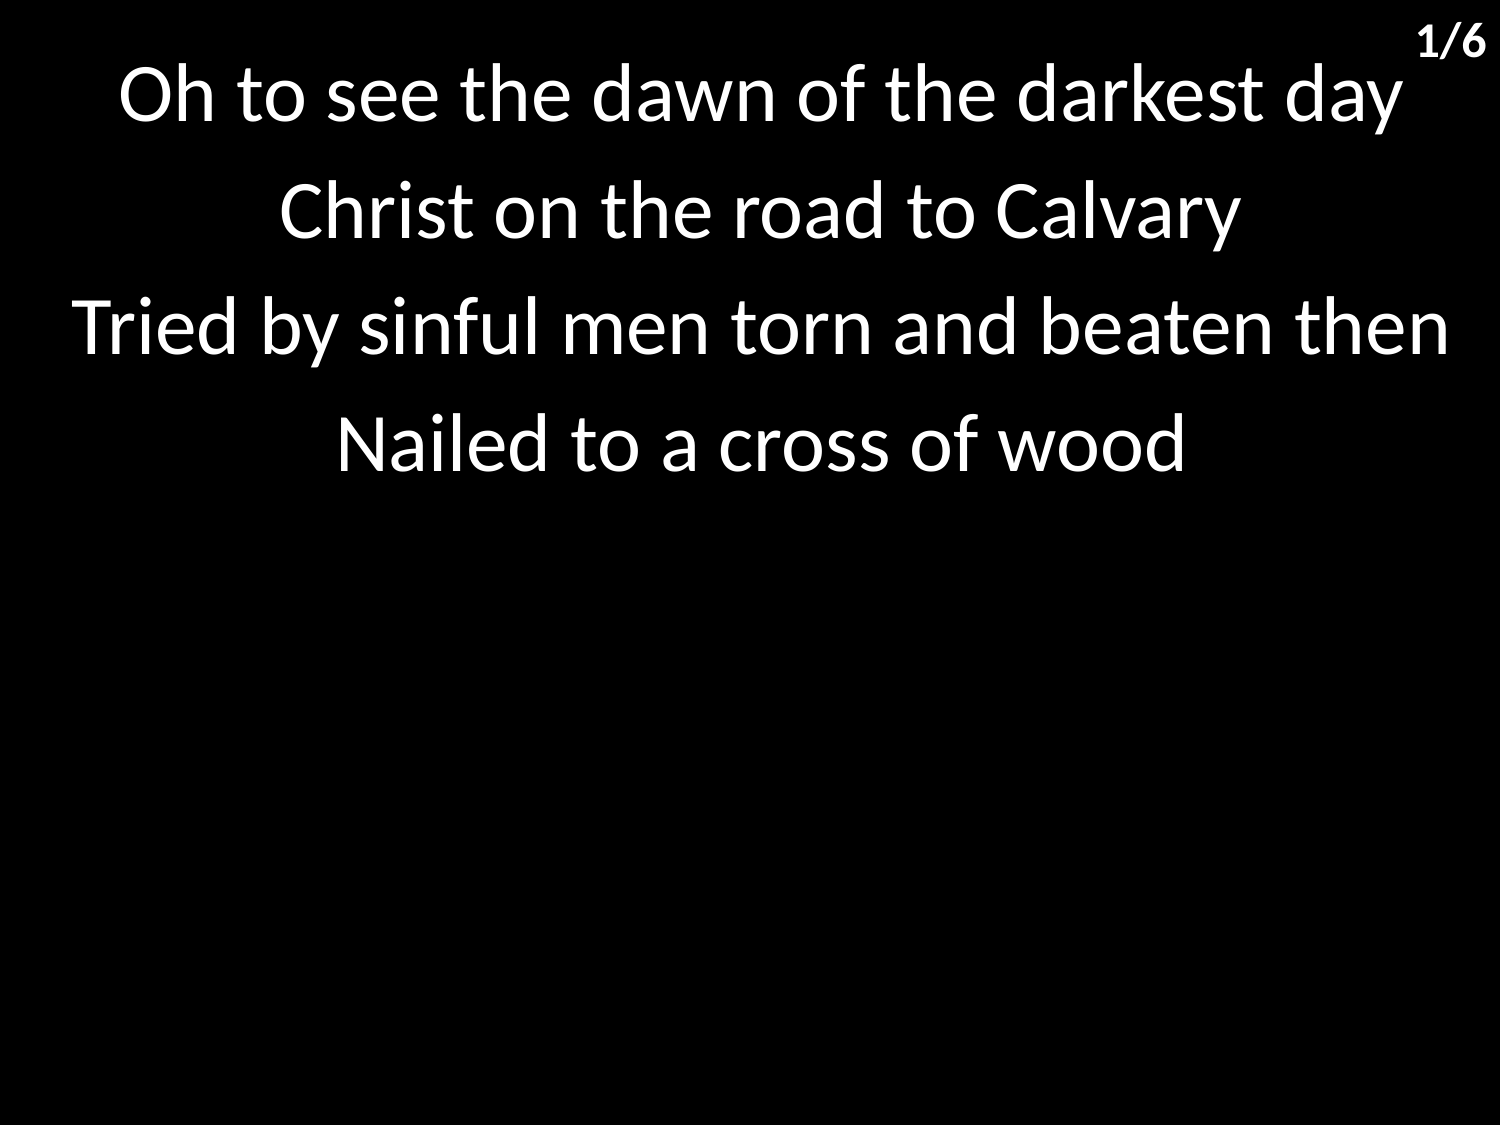

1/6
Oh to see the dawn of the darkest day
Christ on the road to Calvary
Tried by sinful men torn and beaten then
Nailed to a cross of wood